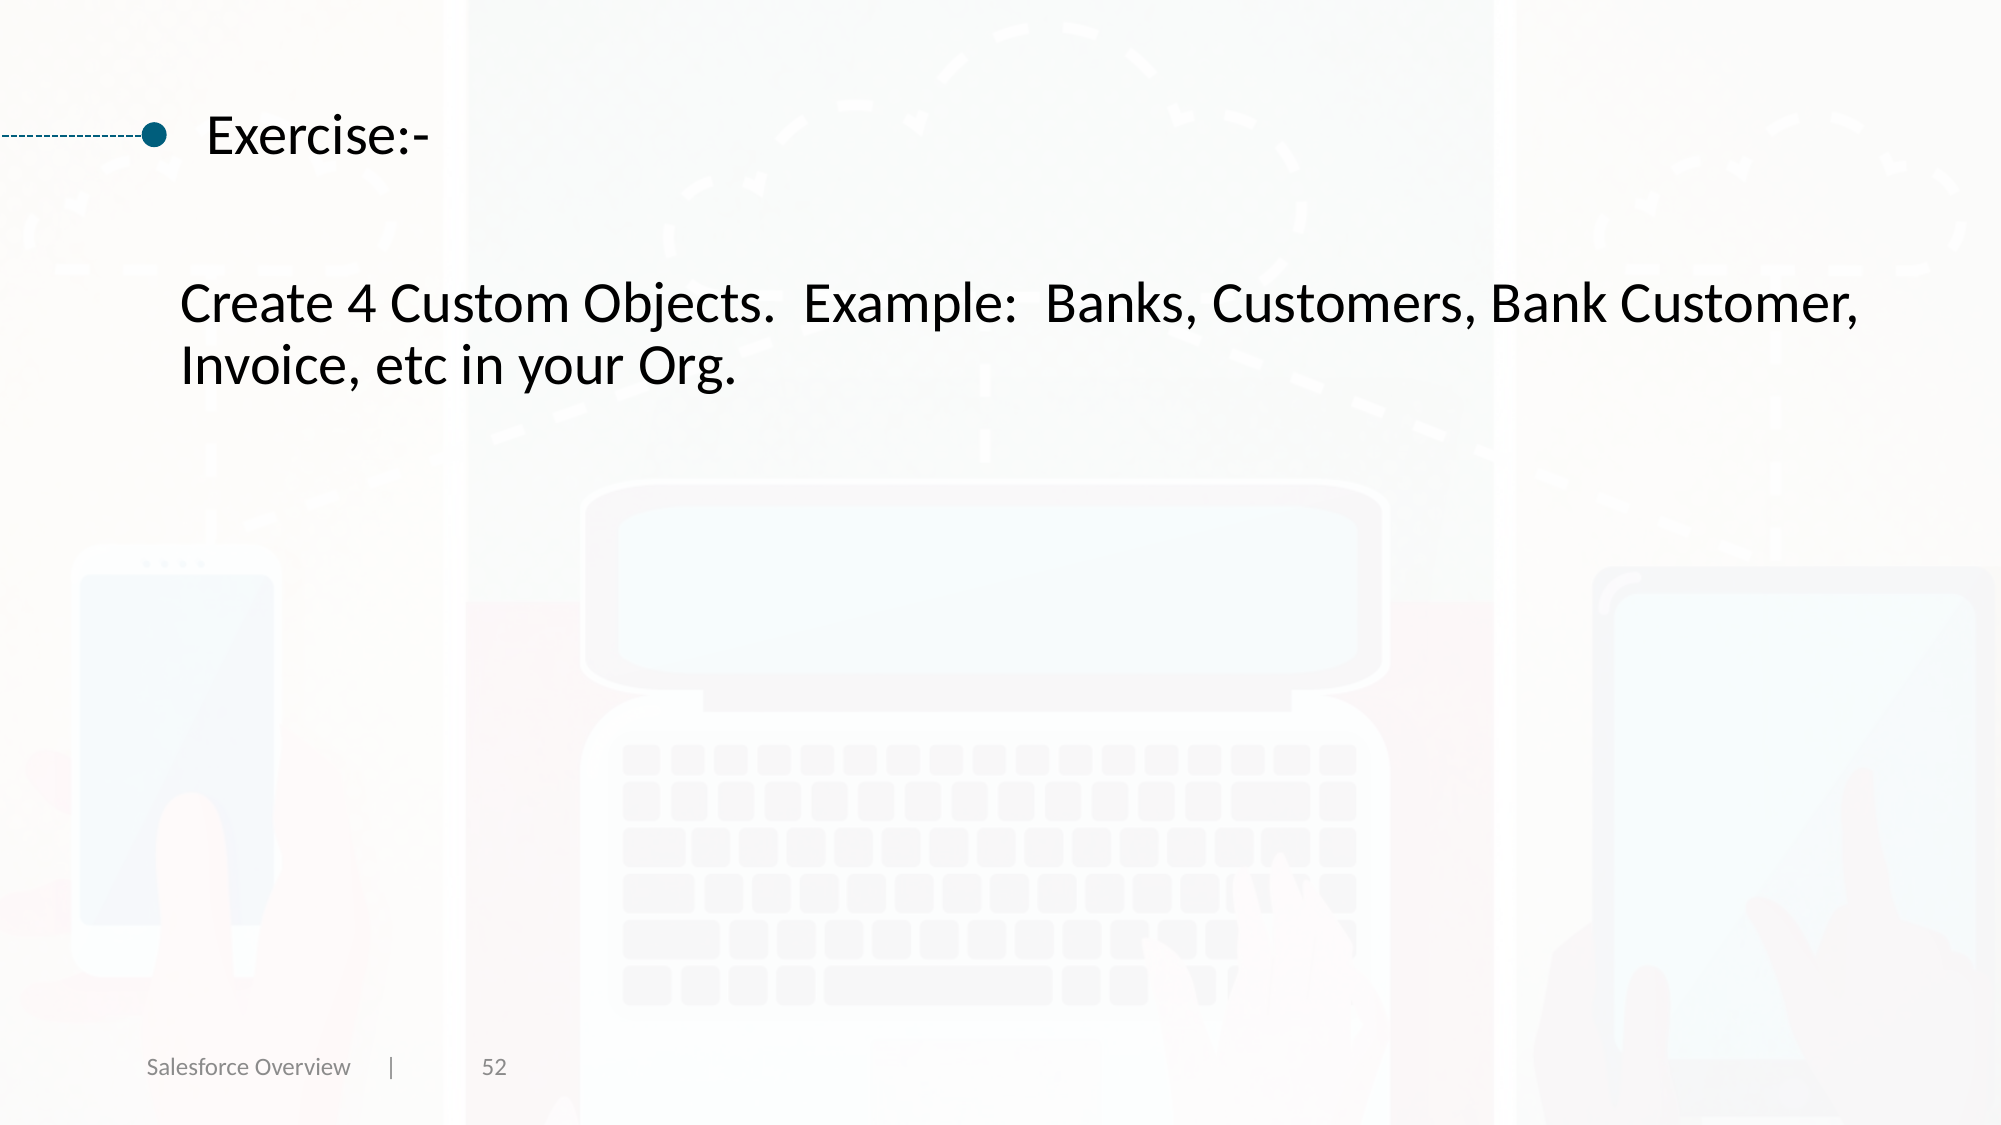

Exercise:-

Create 4 Custom Objects.  Example:  Banks, Customers, Bank Customer, Invoice, etc in your Org.
Salesforce Overview      |
52